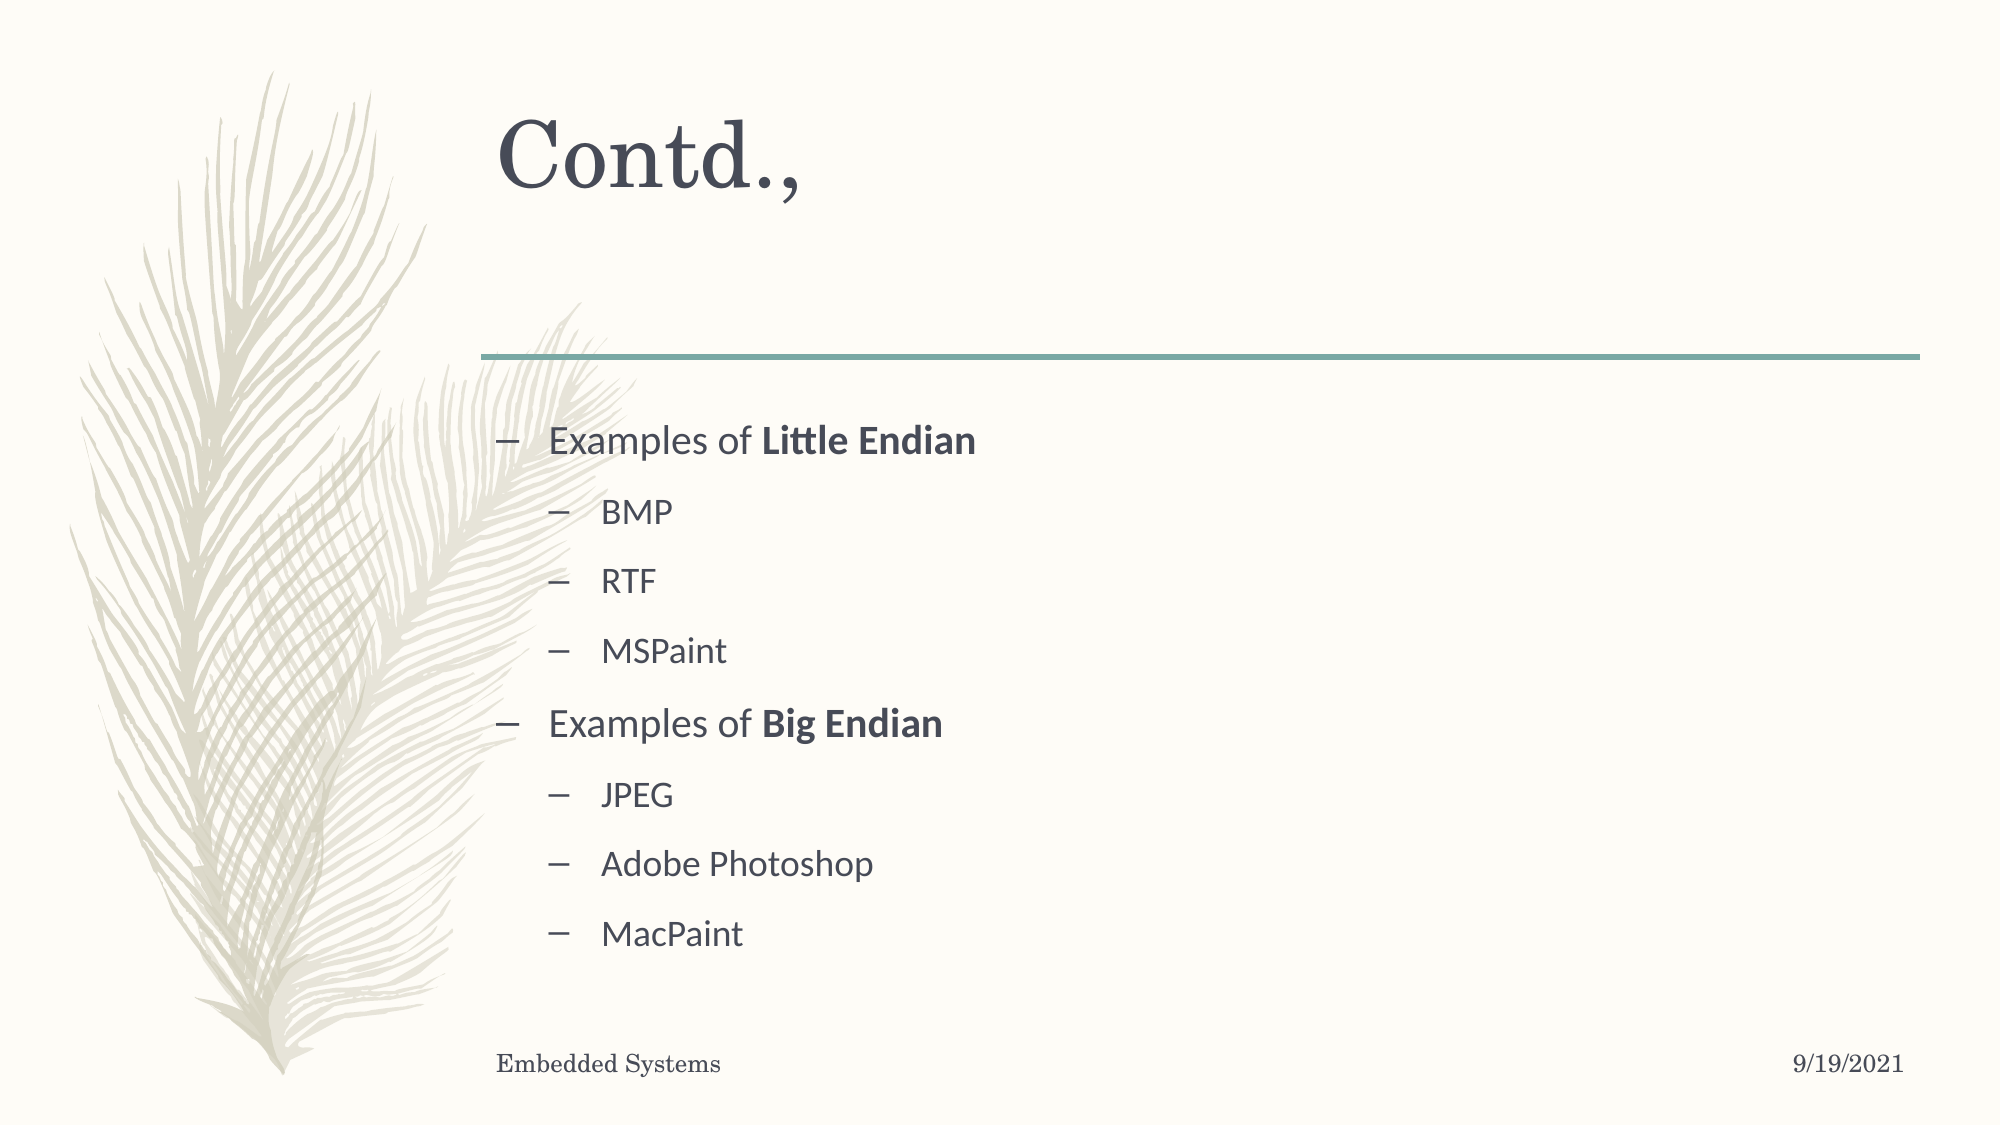

# Contd.,
Examples of Little Endian
BMP
RTF
MSPaint
Examples of Big Endian
JPEG
Adobe Photoshop
MacPaint

Embedded Systems
9/19/2021